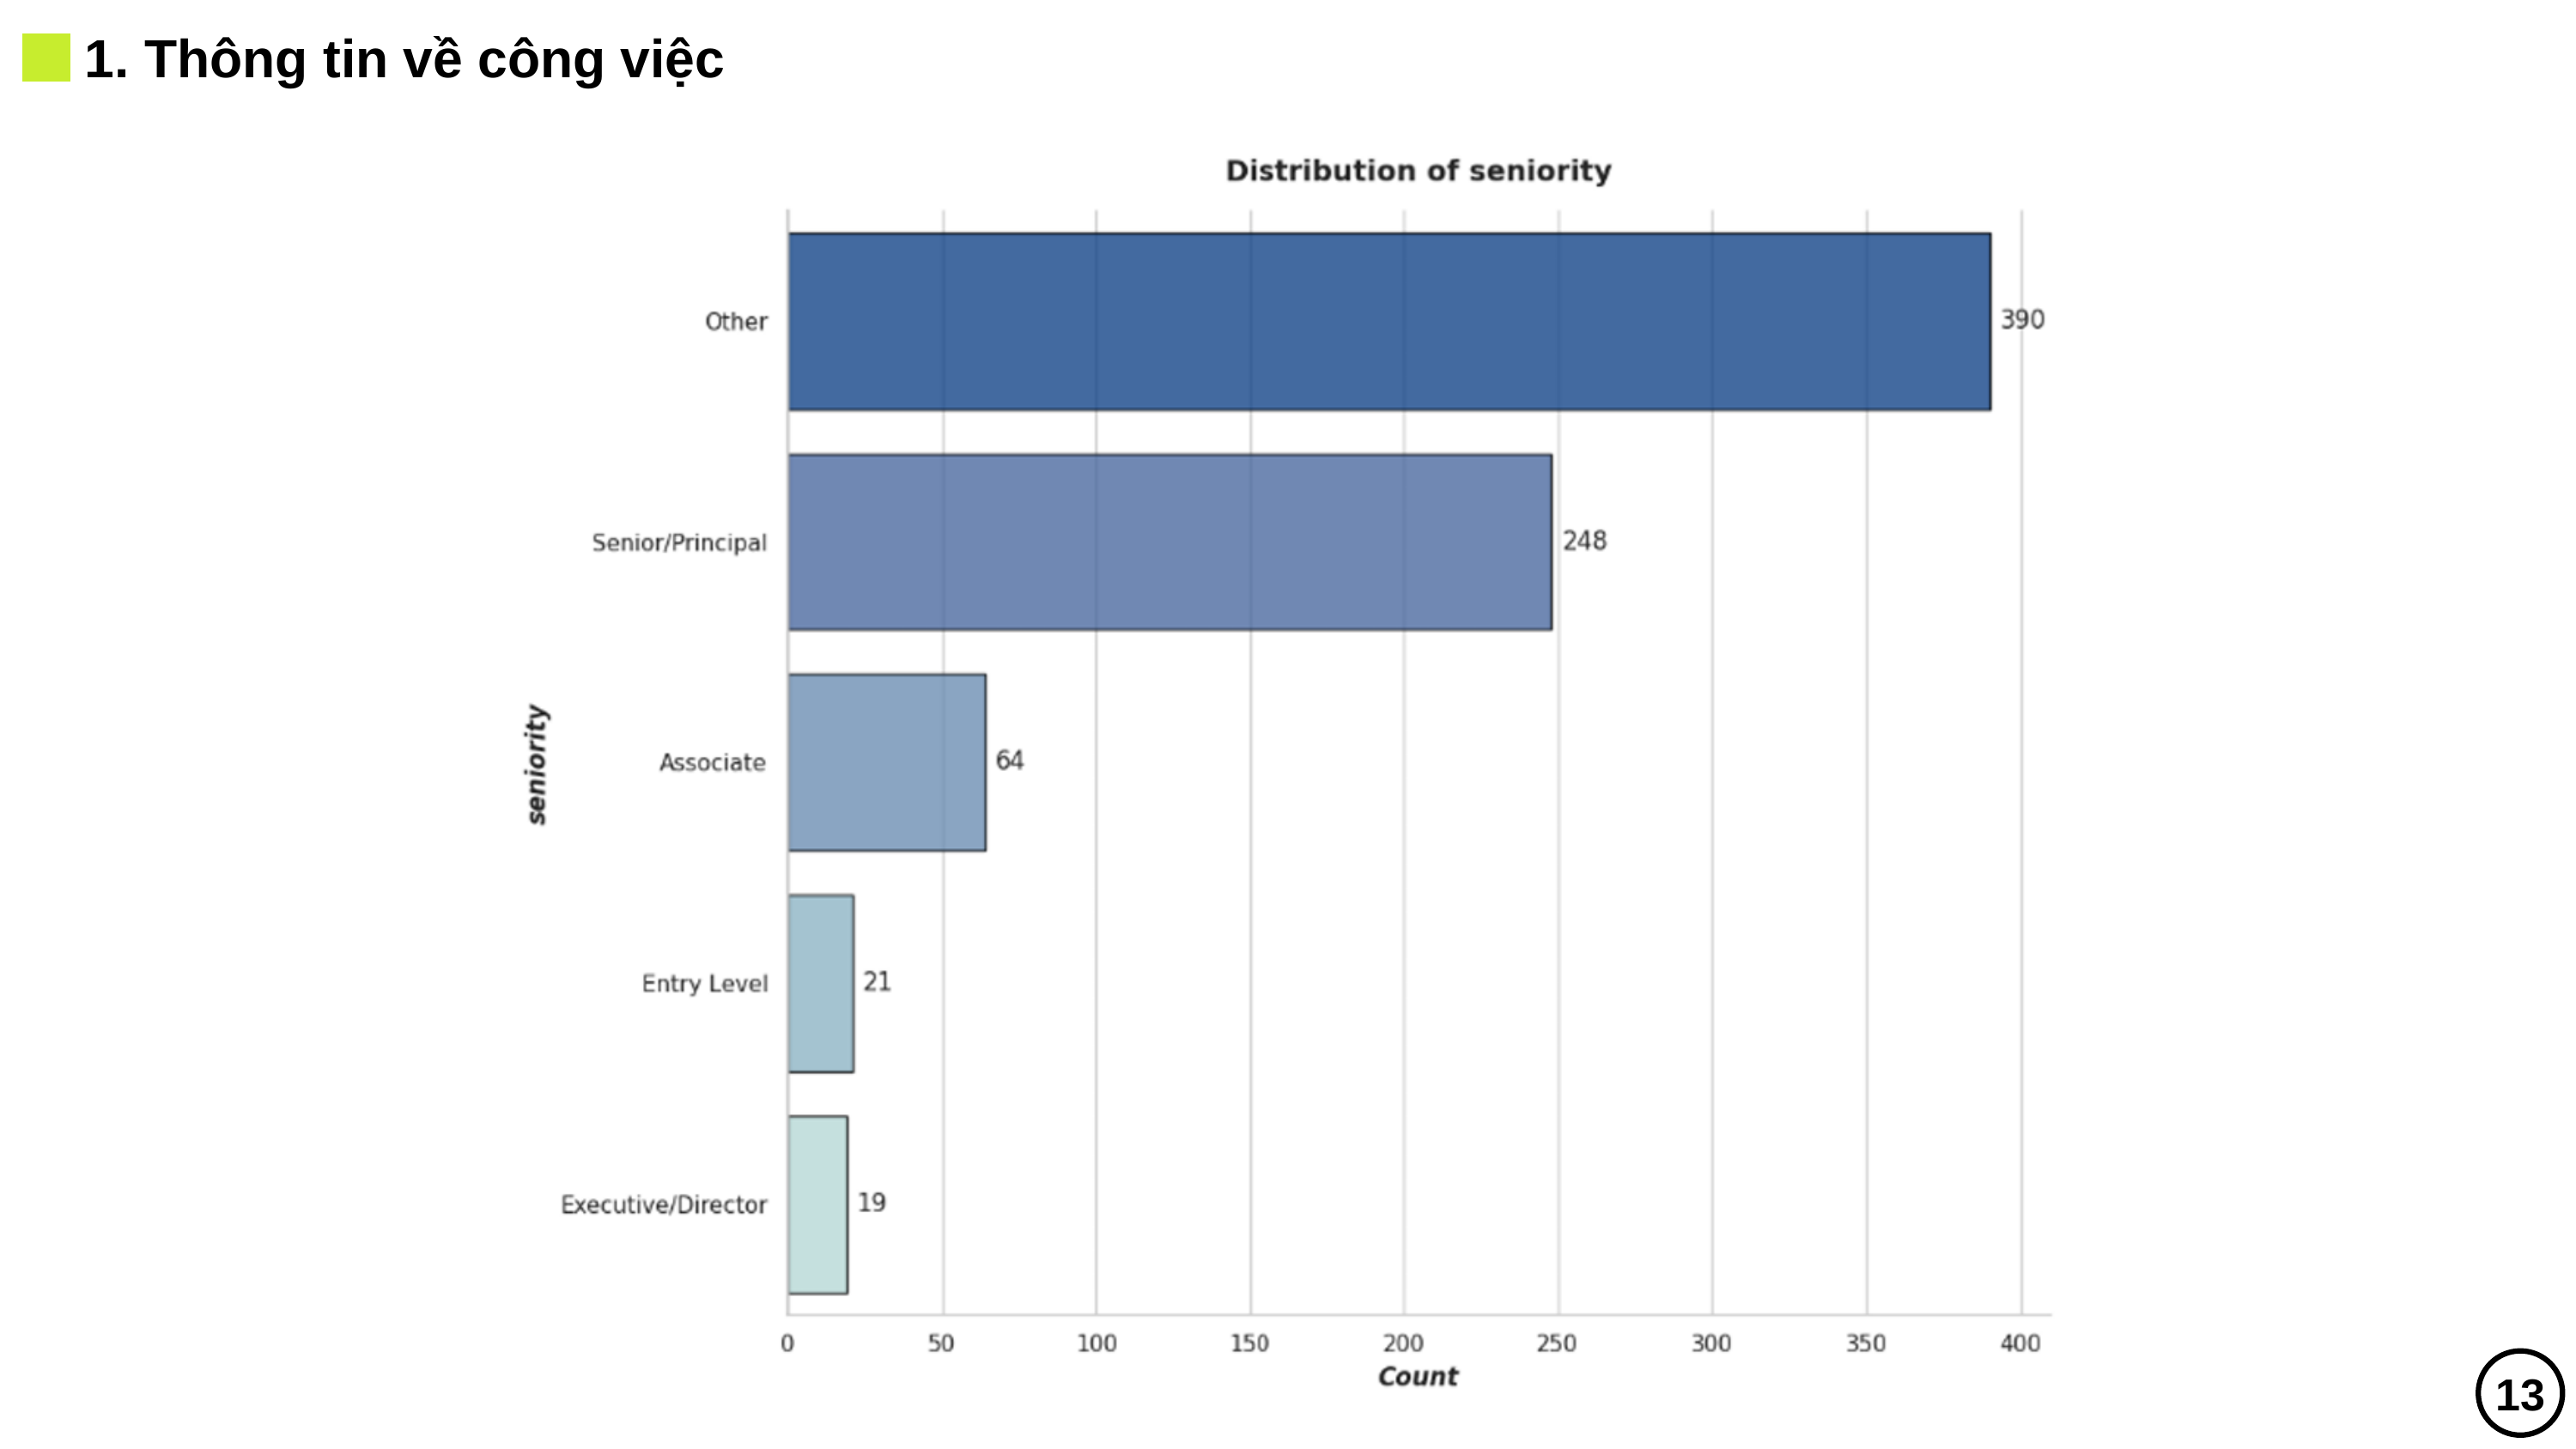

1. Thông tin về công việc

13